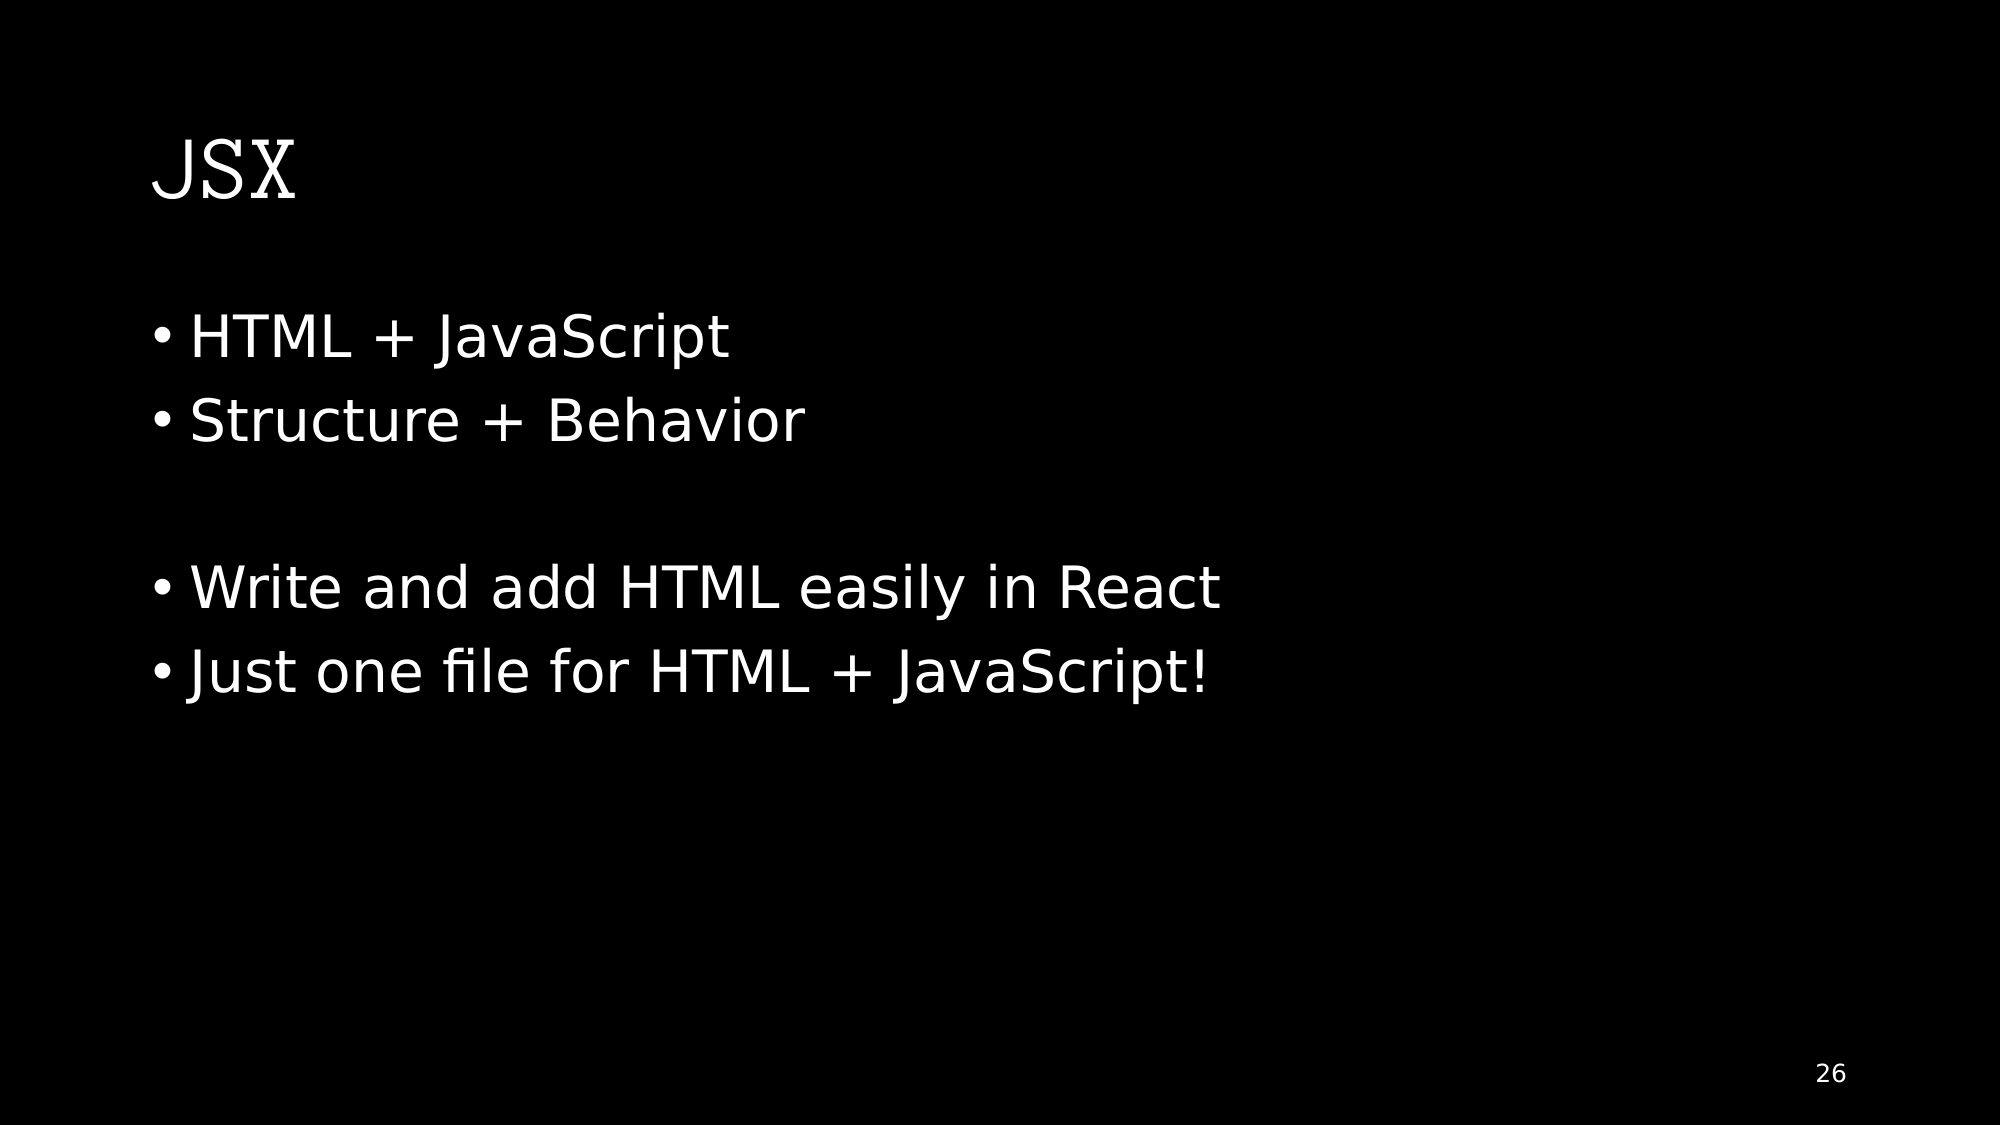

# JSX
HTML + JavaScript
Structure + Behavior

Write and add HTML easily in React
Just one file for HTML + JavaScript!
26